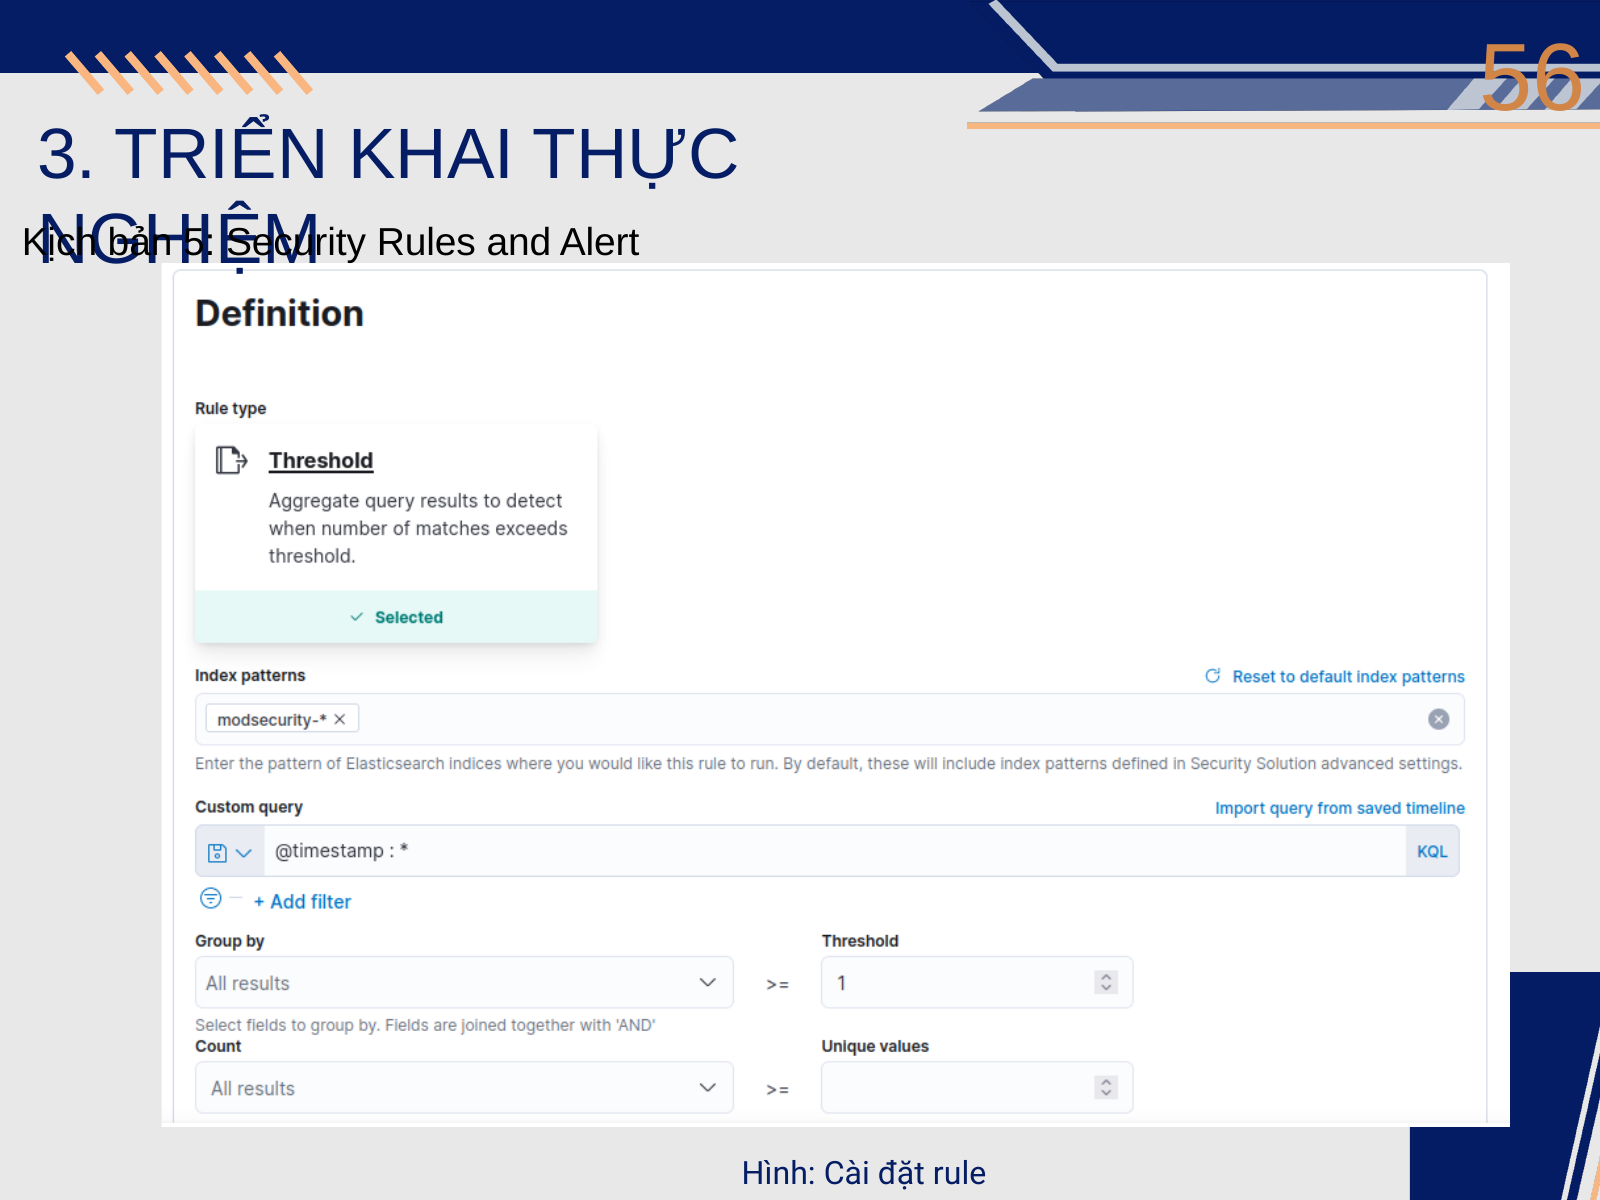

56
3. TRIỂN KHAI THỰC NGHIỆM
Kịch bản 5: Security Rules and Alert

Hình: Cài đặt rule